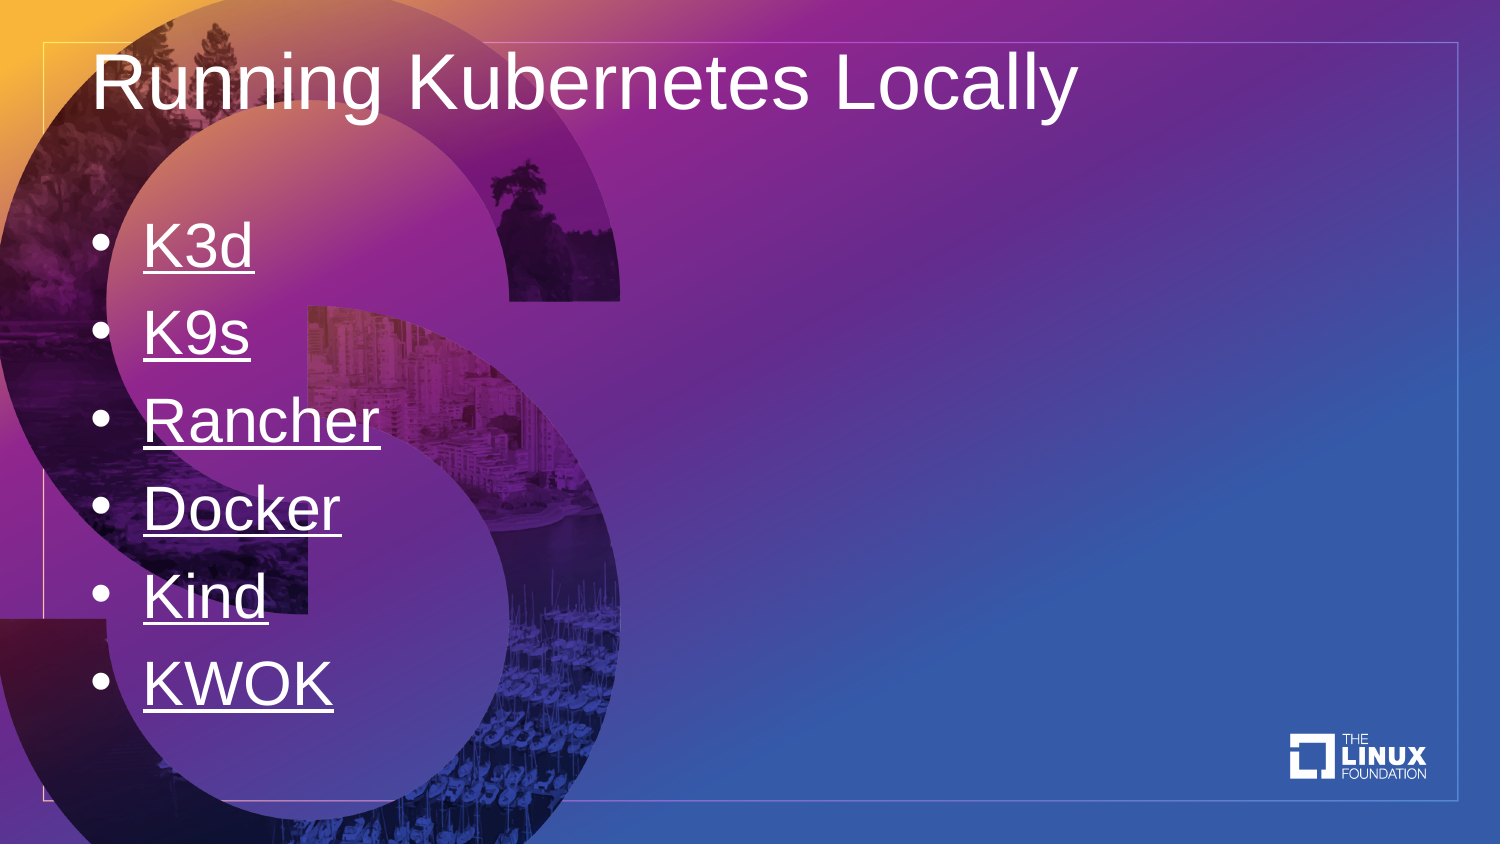

# Running Kubernetes Locally
K3d
K9s
Rancher
Docker
Kind
KWOK